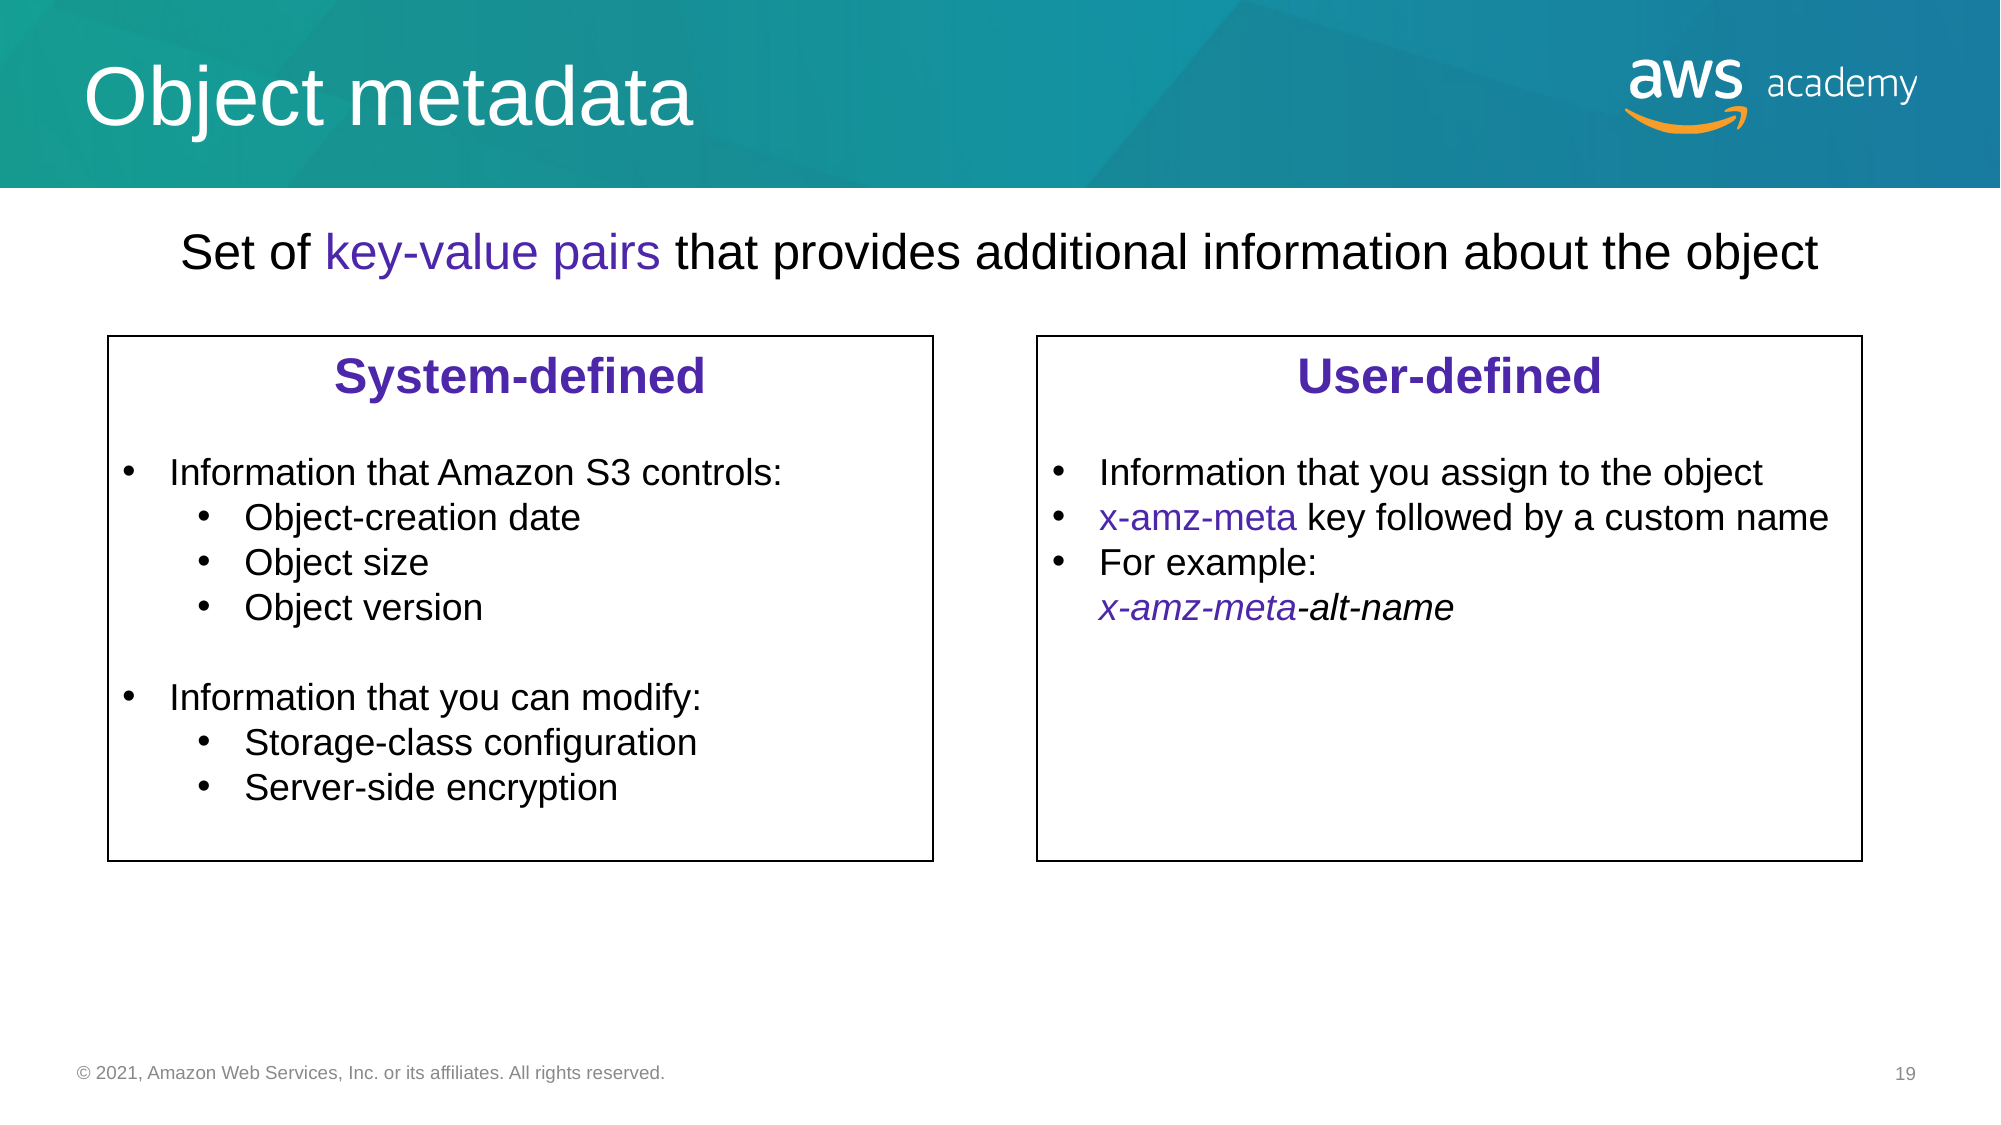

# Object metadata
Set of key-value pairs that provides additional information about the object
System-defined

Information that Amazon S3 controls:
Object-creation date
Object size
Object version

Information that you can modify:
Storage-class configuration
Server-side encryption
User-defined

Information that you assign to the object
x-amz-meta key followed by a custom name
For example:
x-amz-meta-alt-name
19